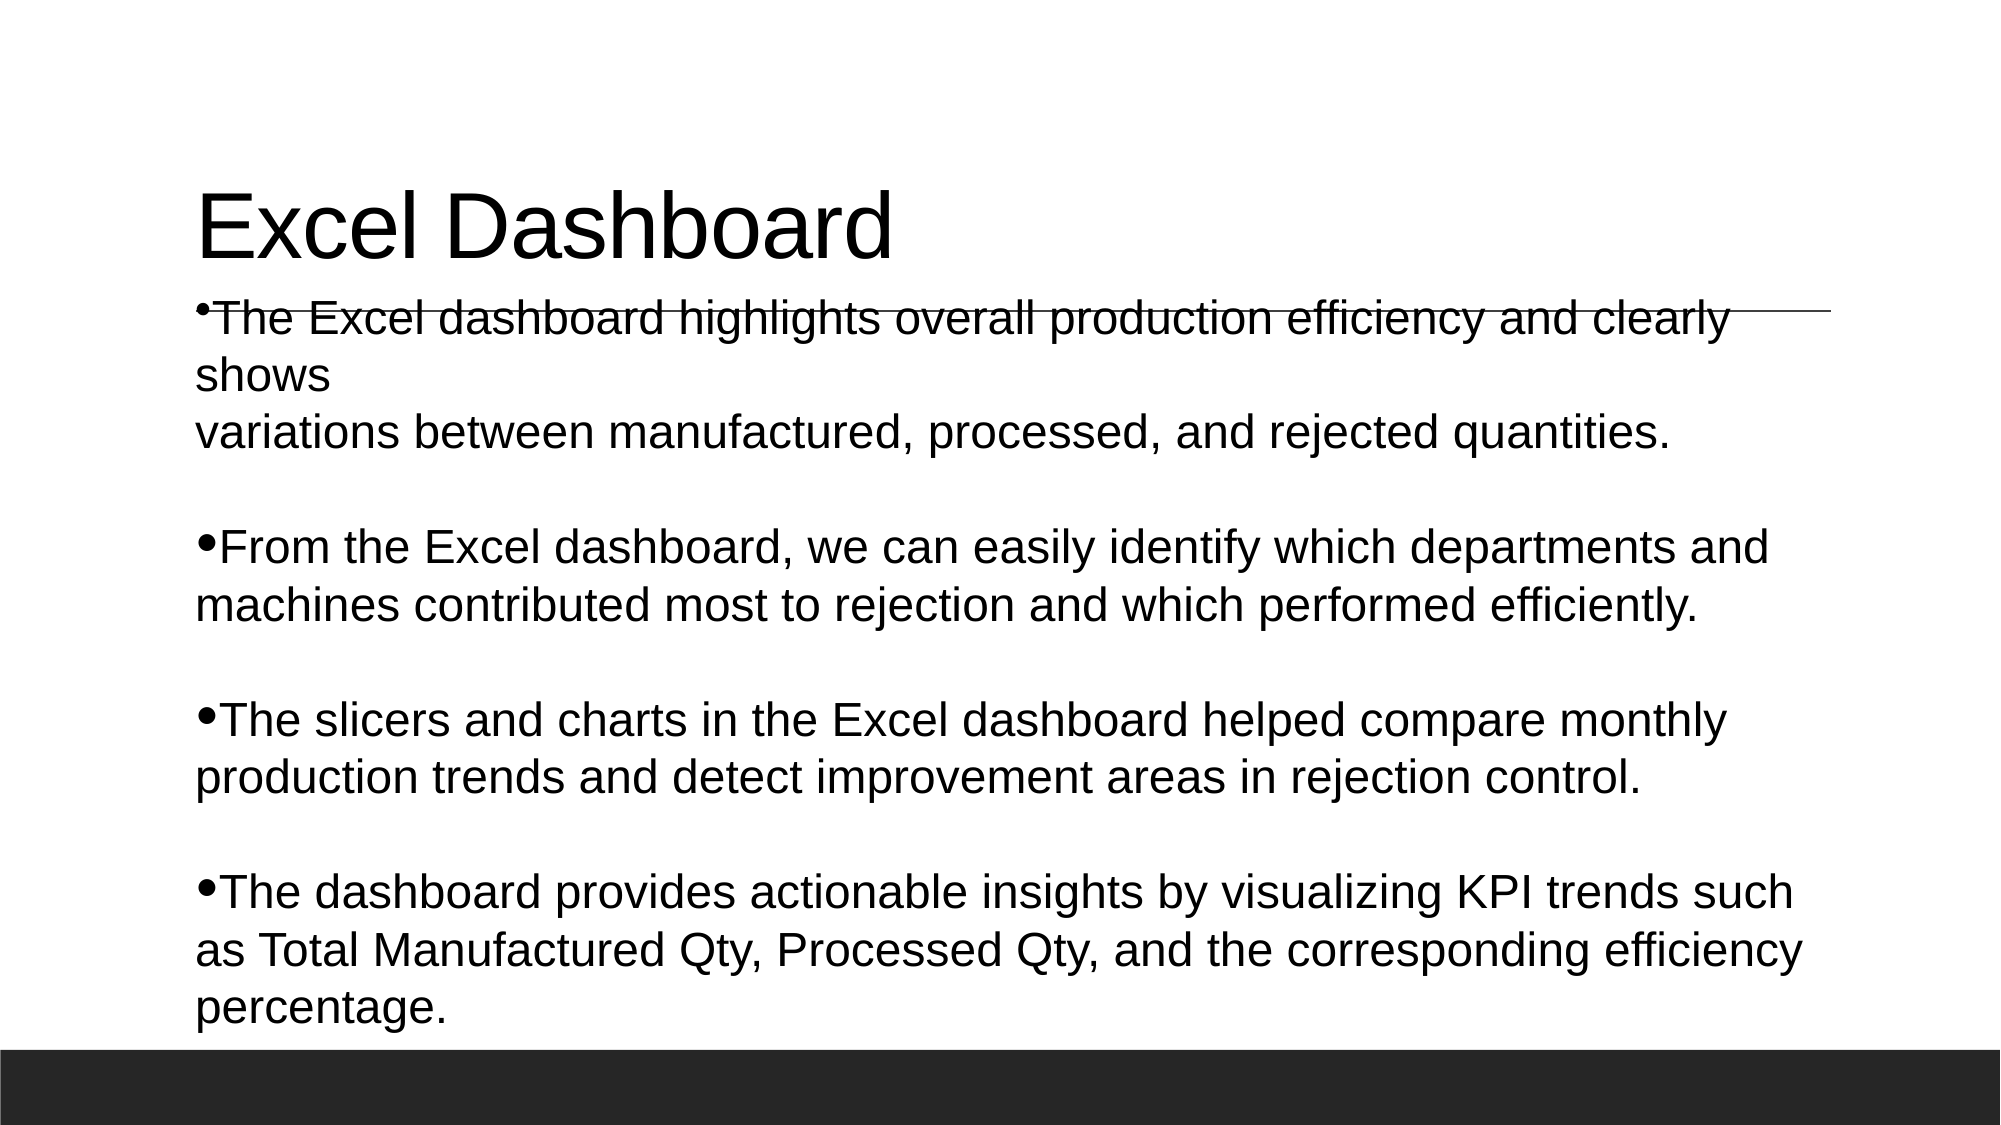

# Excel Dashboard
The Excel dashboard highlights overall production efficiency and clearly shows
variations between manufactured, processed, and rejected quantities.

From the Excel dashboard, we can easily identify which departments and machines contributed most to rejection and which performed efficiently.

The slicers and charts in the Excel dashboard helped compare monthly production trends and detect improvement areas in rejection control.

The dashboard provides actionable insights by visualizing KPI trends such as Total Manufactured Qty, Processed Qty, and the corresponding efficiency percentage.